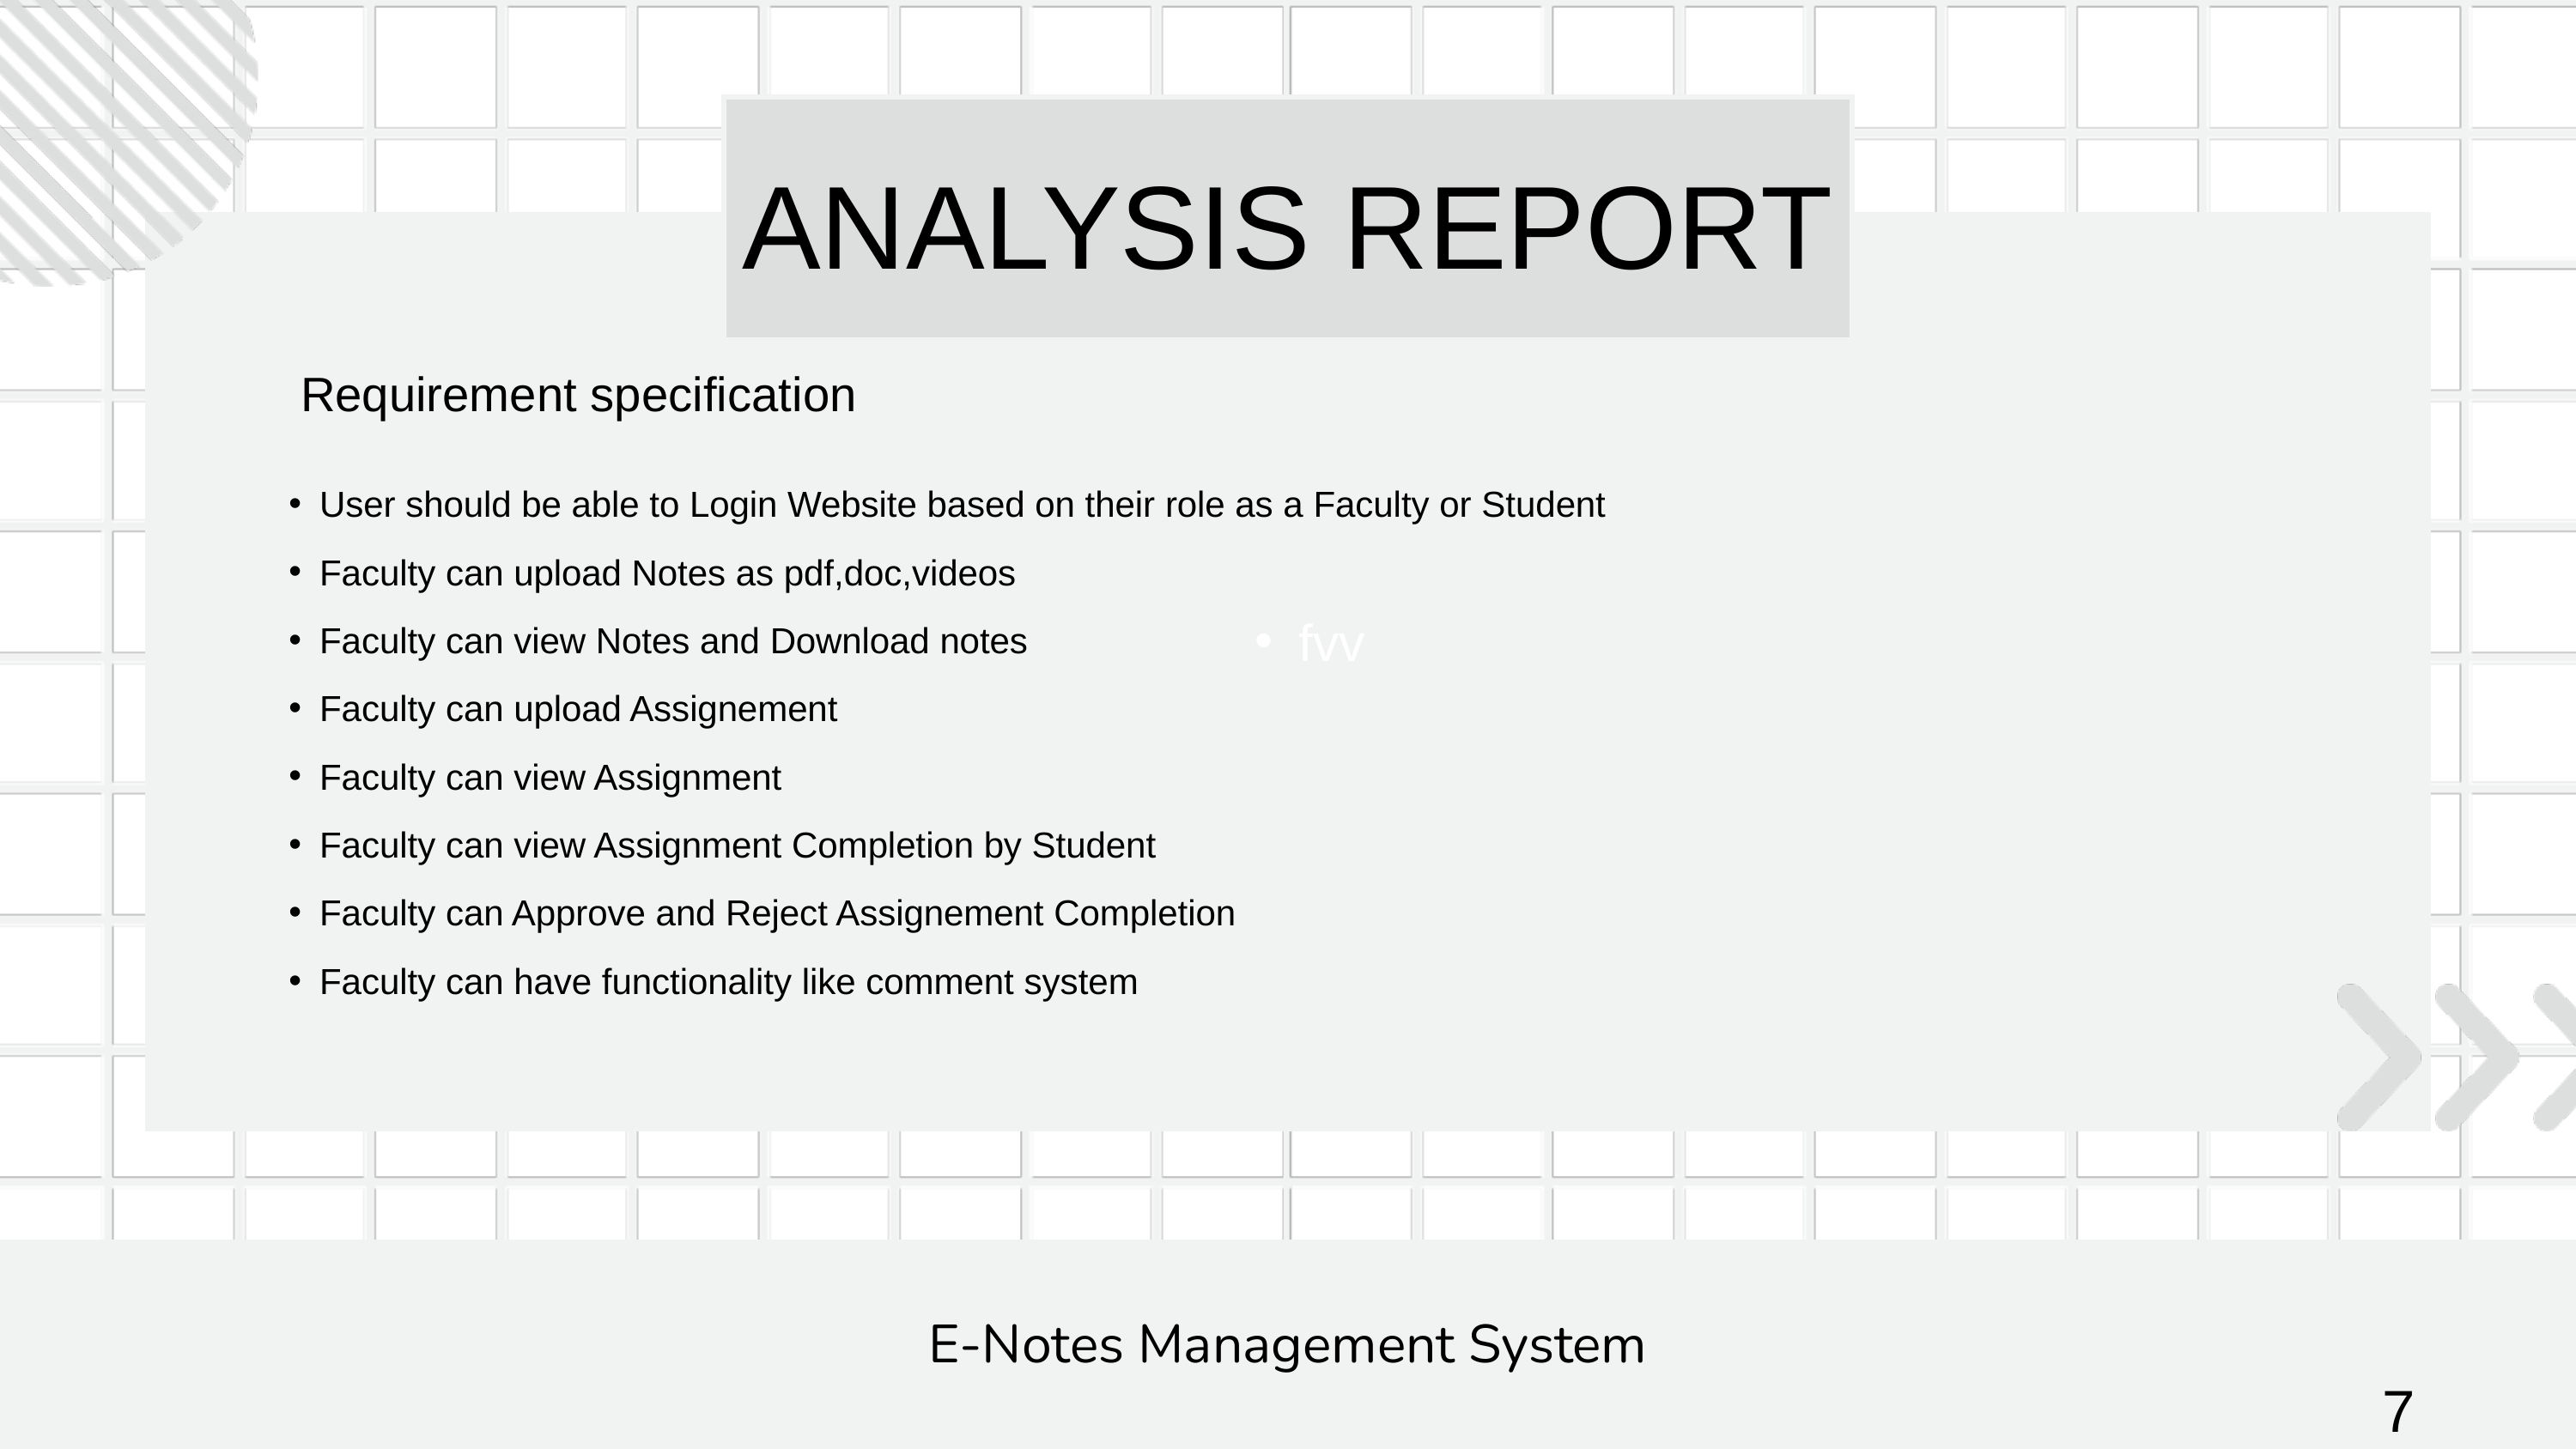

ANALYSIS REPORT

fvv

User should be able to Login Website based on their role as a Faculty or Student
Faculty can upload Notes as pdf,doc,videos
Faculty can view Notes and Download notes
Faculty can upload Assignement
Faculty can view Assignment
Faculty can view Assignment Completion by Student
Faculty can Approve and Reject Assignement Completion
Faculty can have functionality like comment system
Requirement specification

E-Notes Management System
7